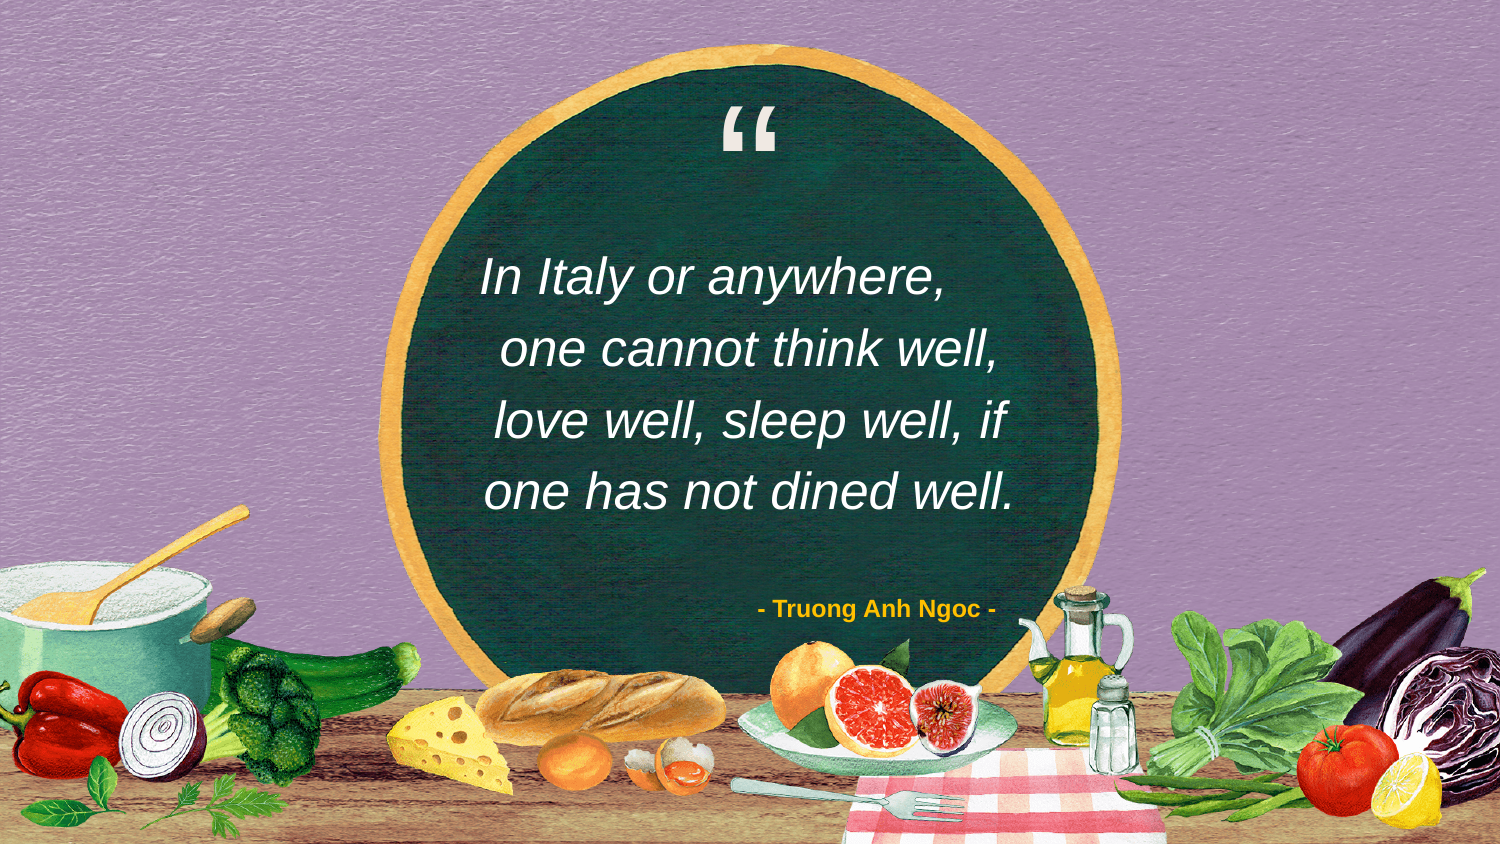

In Italy or anywhere,      one cannot think well, love well, sleep well, if one has not dined well.
- Truong Anh Ngoc -